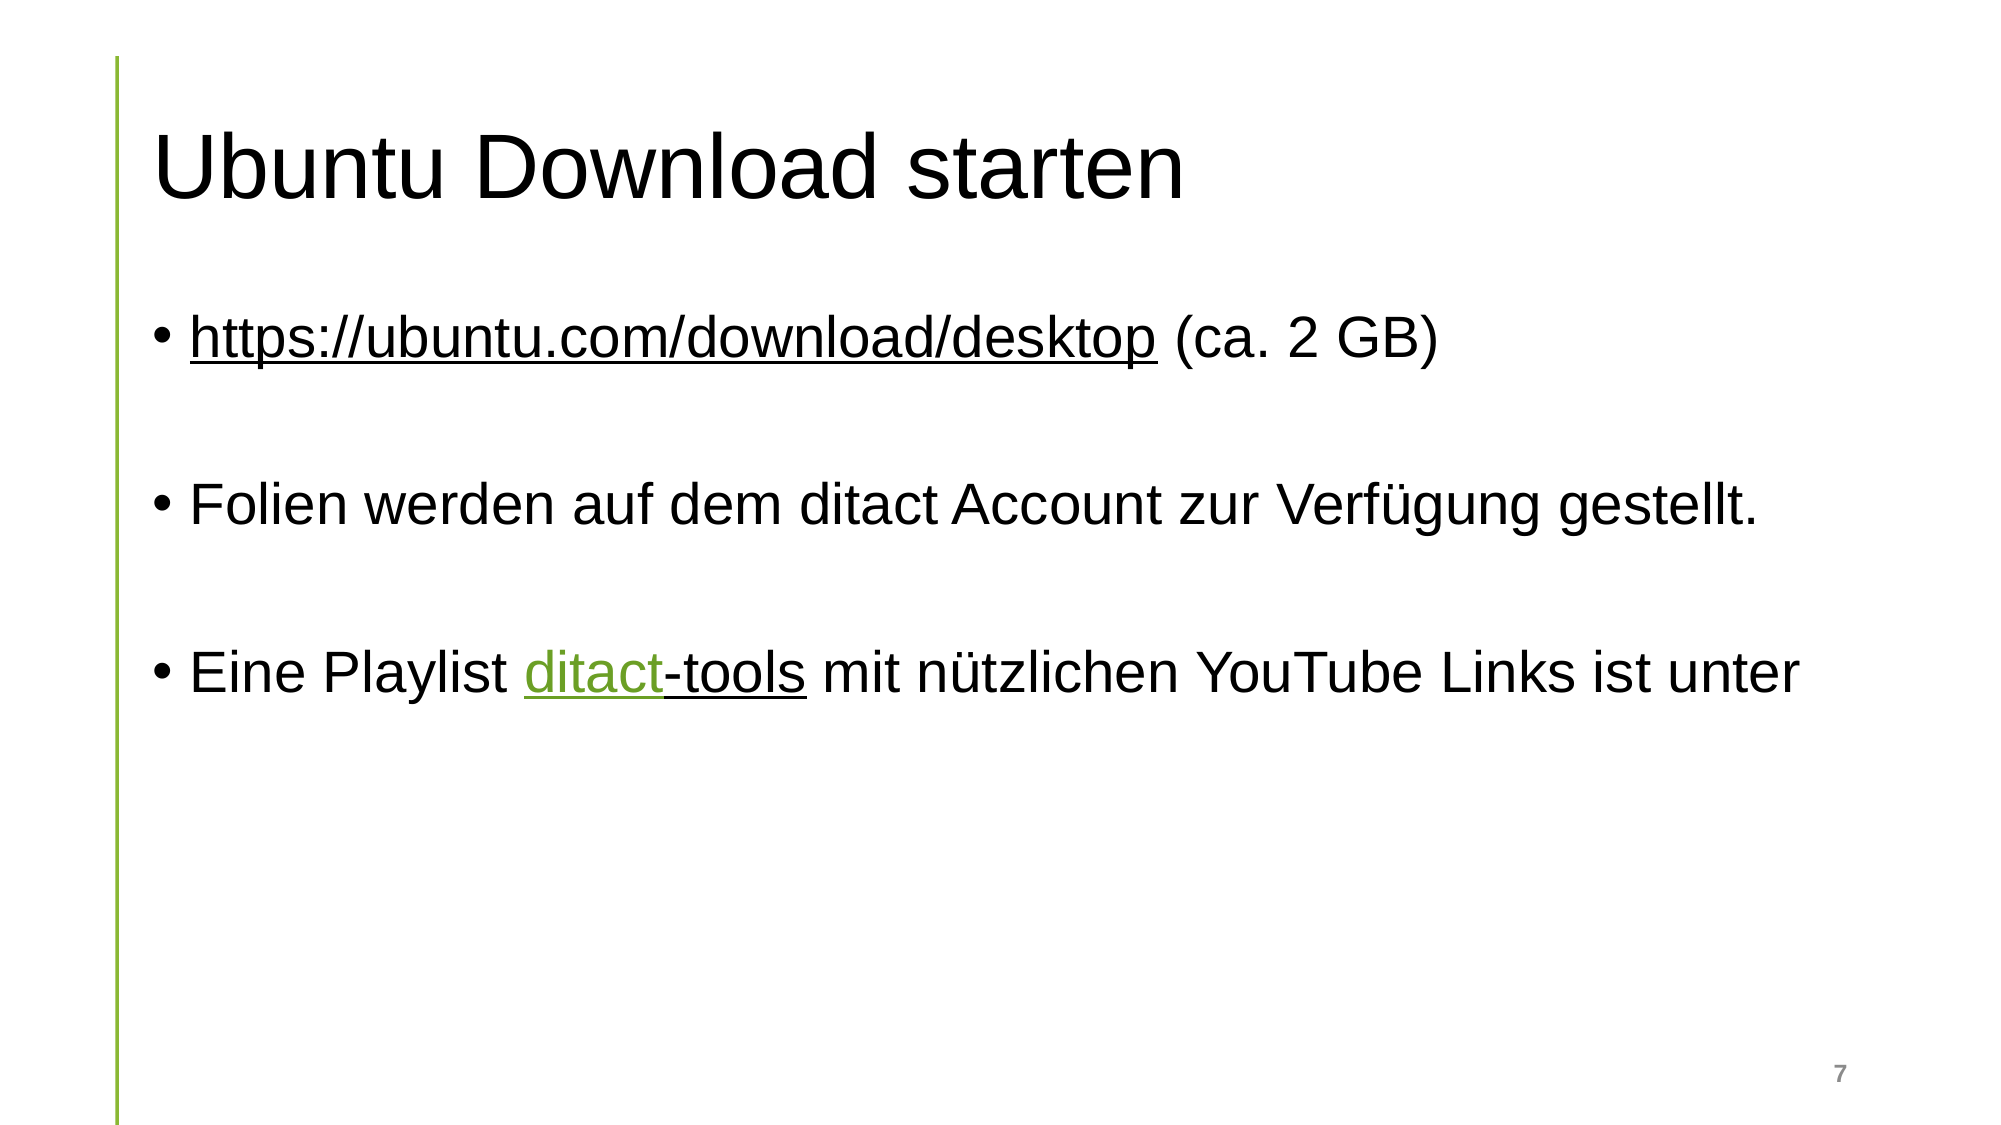

# Ubuntu Download starten
https://ubuntu.com/download/desktop (ca. 2 GB)

Folien werden auf dem ditact Account zur Verfügung gestellt.

Eine Playlist ditact-tools mit nützlichen YouTube Links ist unter

7